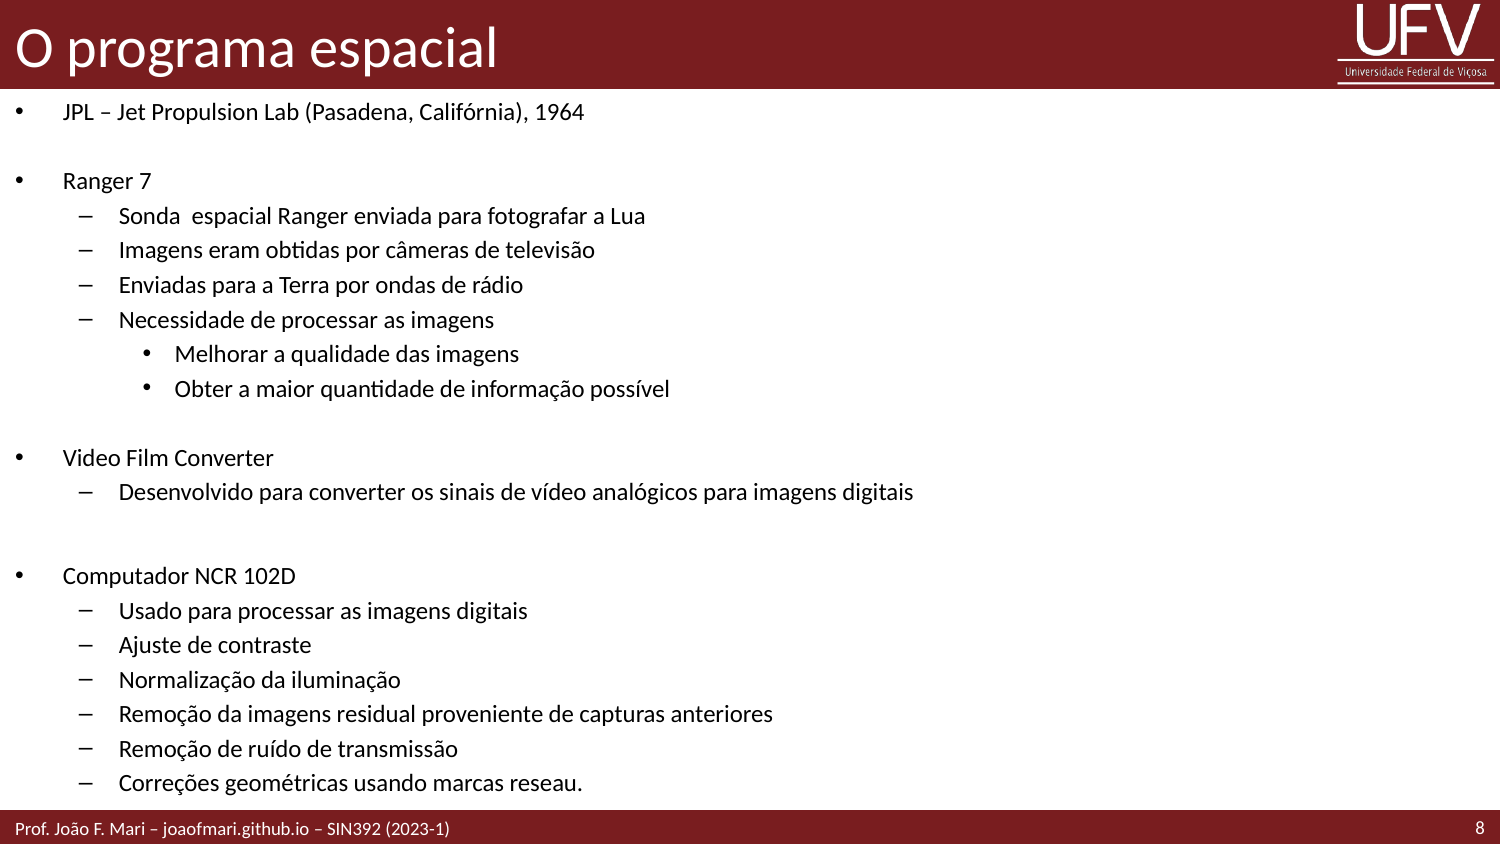

# O programa espacial
JPL – Jet Propulsion Lab (Pasadena, Califórnia), 1964

Ranger 7
Sonda  espacial Ranger enviada para fotografar a Lua
Imagens eram obtidas por câmeras de televisão
Enviadas para a Terra por ondas de rádio
Necessidade de processar as imagens
Melhorar a qualidade das imagens
Obter a maior quantidade de informação possível

Video Film Converter
Desenvolvido para converter os sinais de vídeo analógicos para imagens digitais

Computador NCR 102D
Usado para processar as imagens digitais
Ajuste de contraste
Normalização da iluminação
Remoção da imagens residual proveniente de capturas anteriores
Remoção de ruído de transmissão
Correções geométricas usando marcas reseau.

8
Prof. João F. Mari – joaofmari.github.io – SIN392 (2023-1)